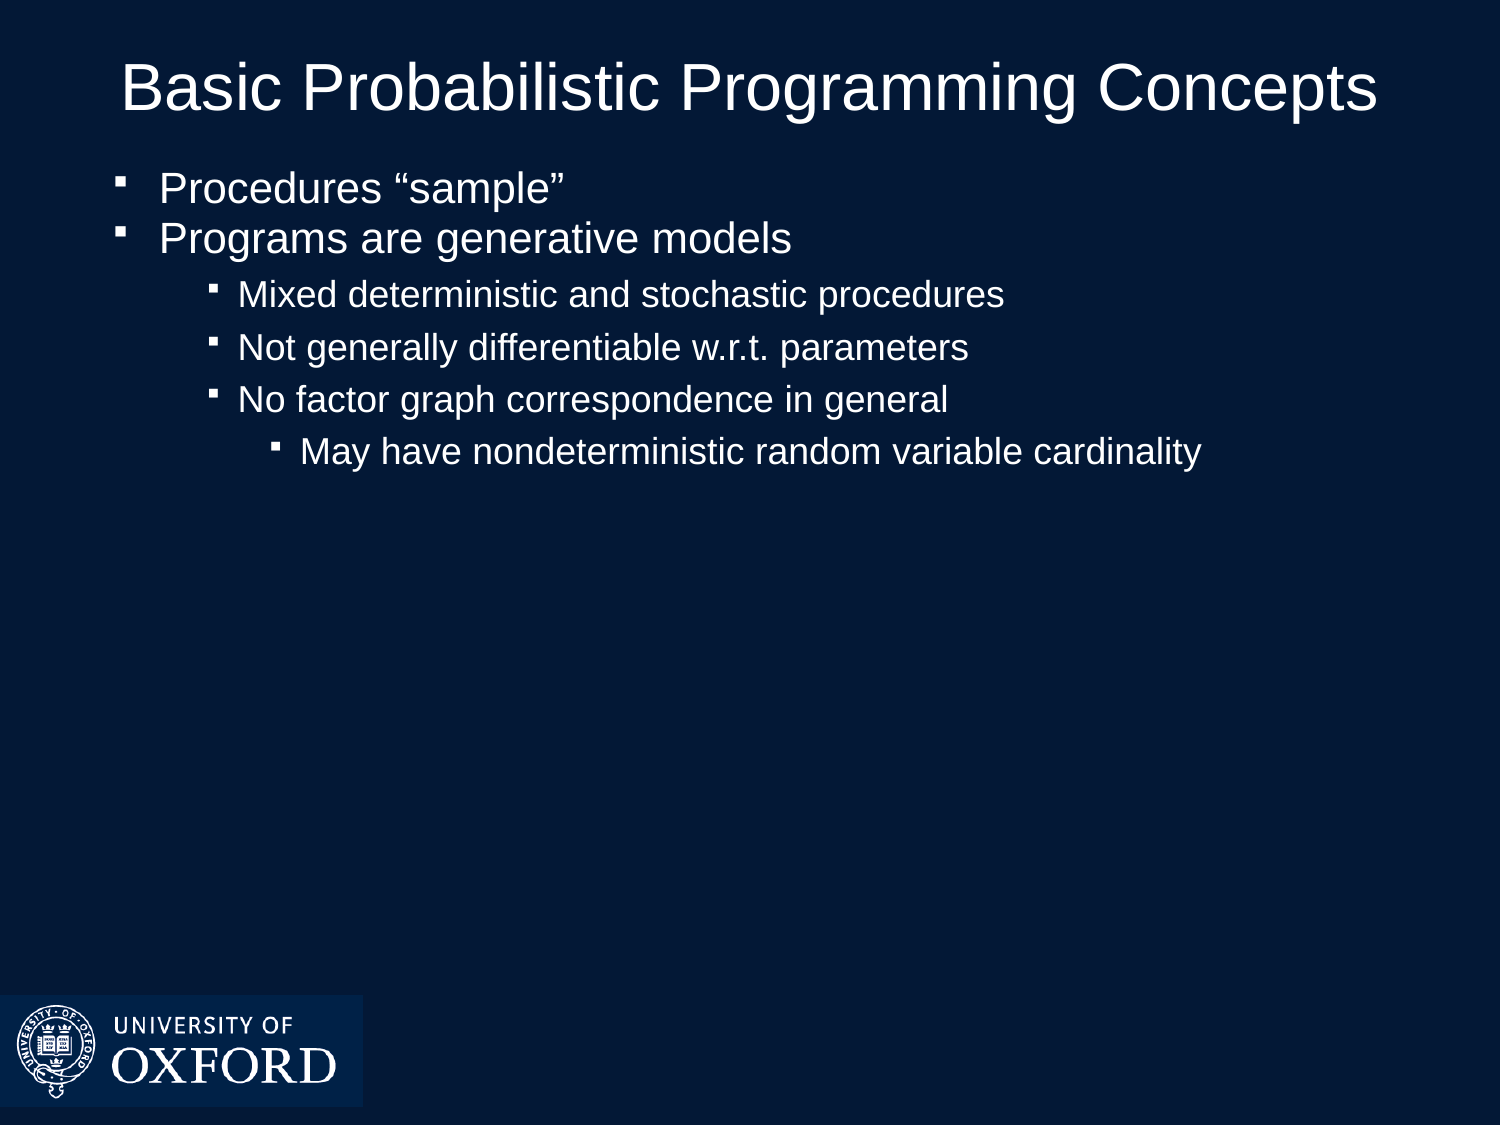

# Basic Probabilistic Programming Concepts
Procedures “sample”
Programs are generative models
Mixed deterministic and stochastic procedures
Not generally differentiable w.r.t. parameters
No factor graph correspondence in general
May have nondeterministic random variable cardinality